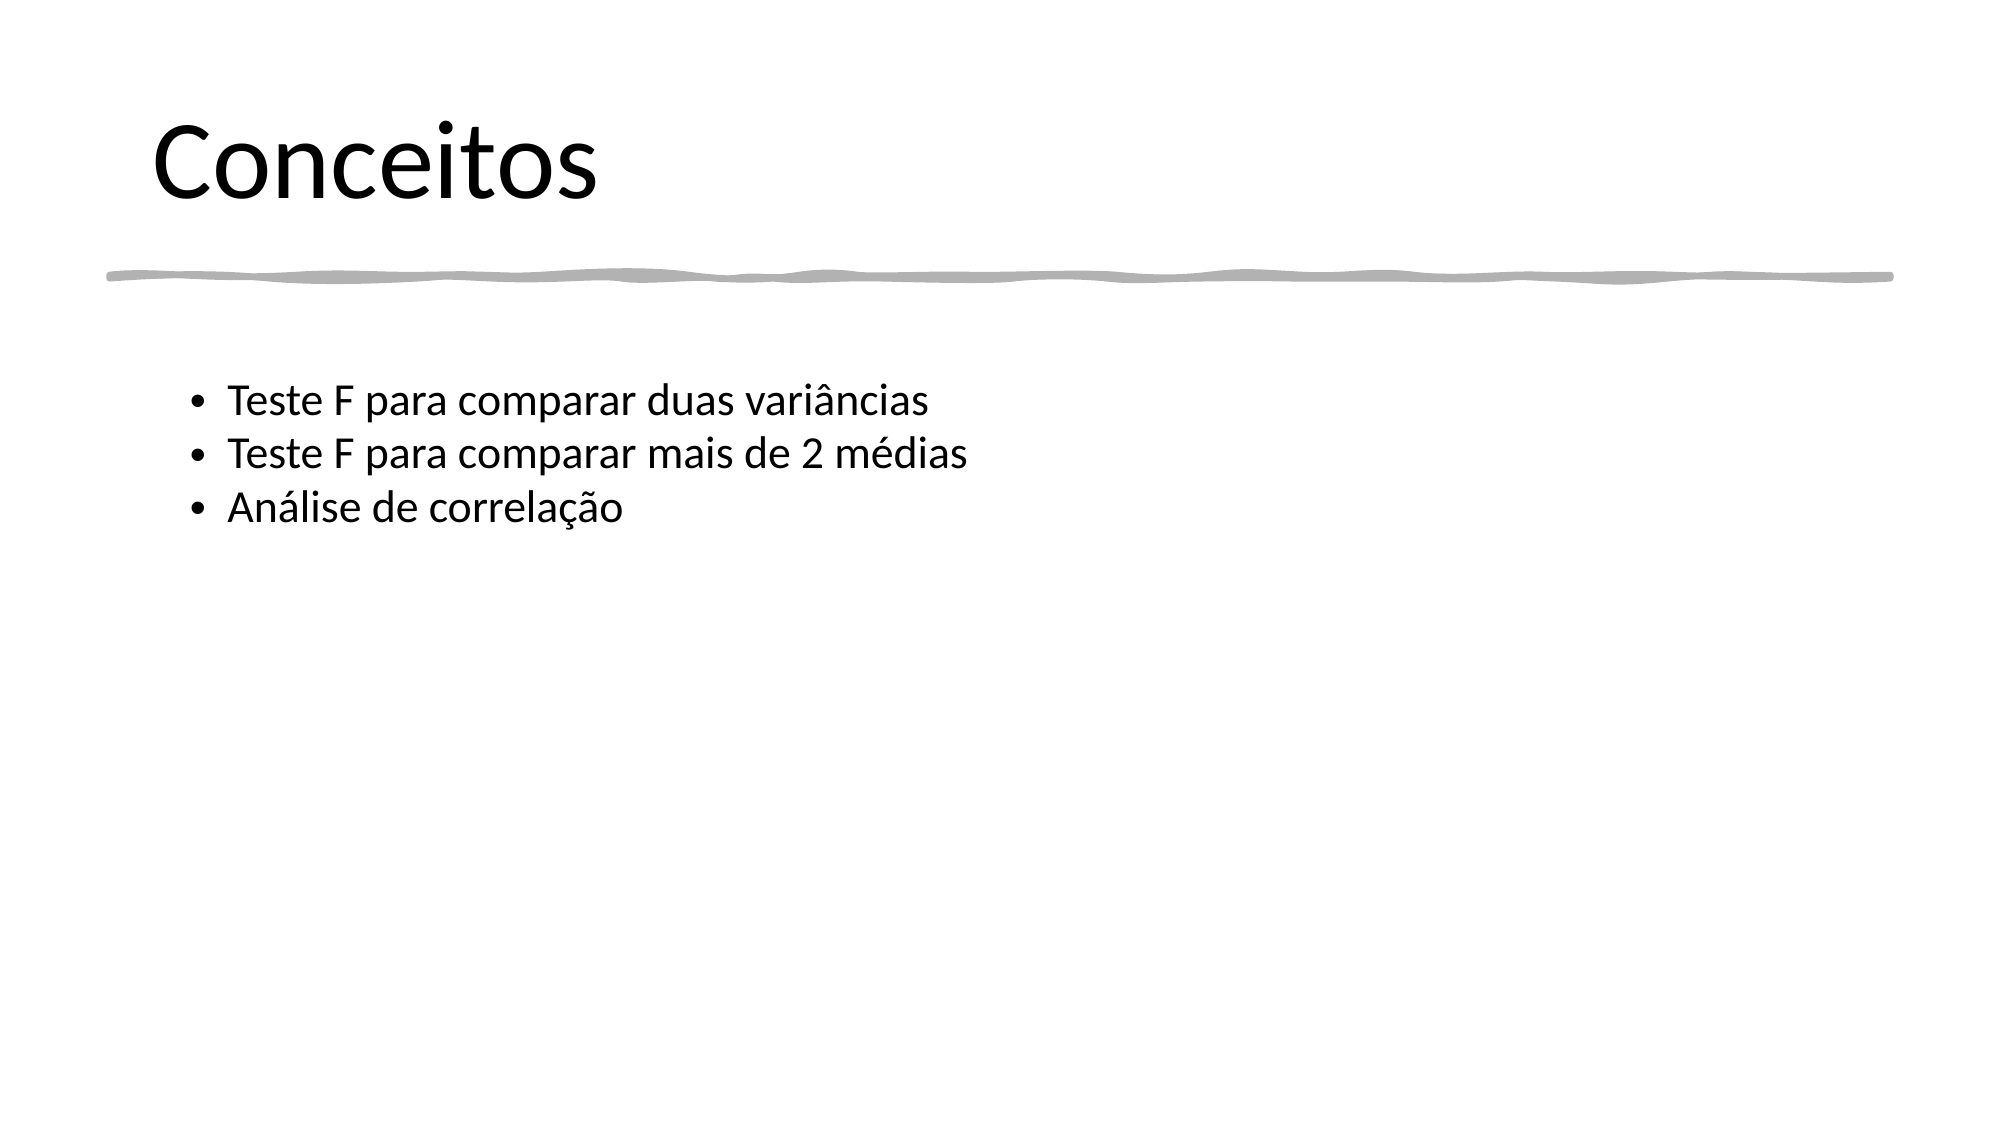

Conceitos

Teste F para comparar duas variâncias
Teste F para comparar mais de 2 médias
Análise de correlação